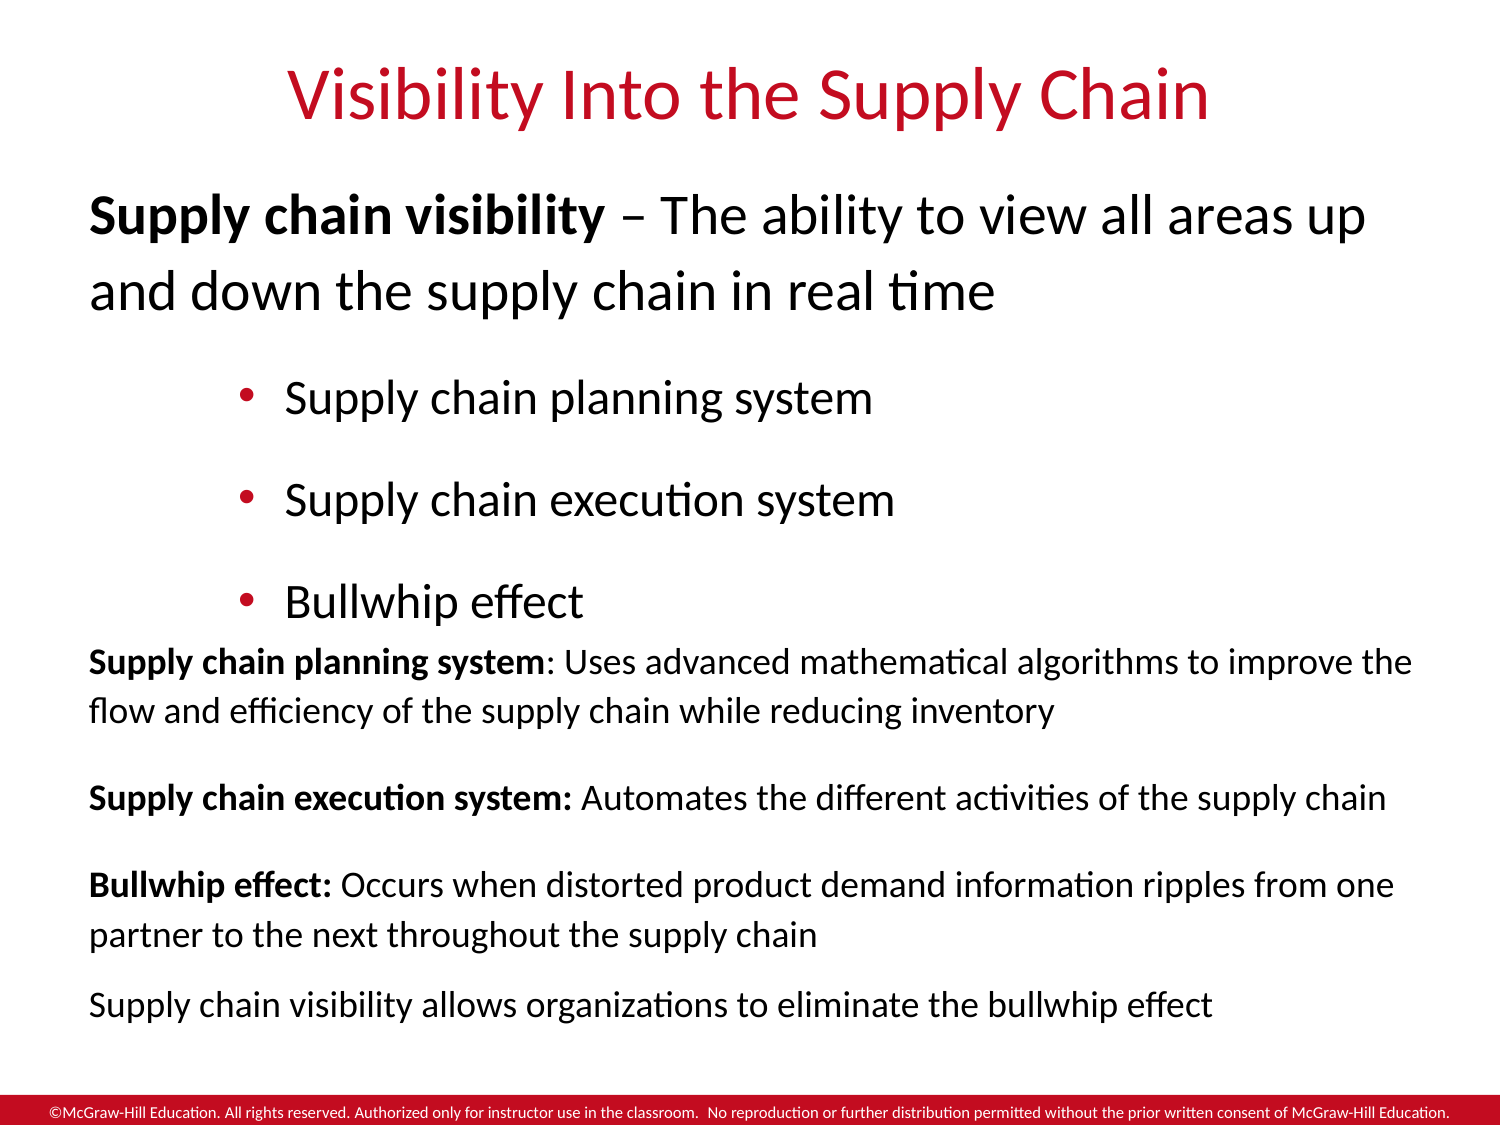

# Visibility Into the Supply Chain
Supply chain visibility – The ability to view all areas up and down the supply chain in real time
Supply chain planning system
Supply chain execution system
Bullwhip effect
Supply chain planning system: Uses advanced mathematical algorithms to improve the flow and efficiency of the supply chain while reducing inventory
Supply chain execution system: Automates the different activities of the supply chain
Bullwhip effect: Occurs when distorted product demand information ripples from one partner to the next throughout the supply chain
Supply chain visibility allows organizations to eliminate the bullwhip effect